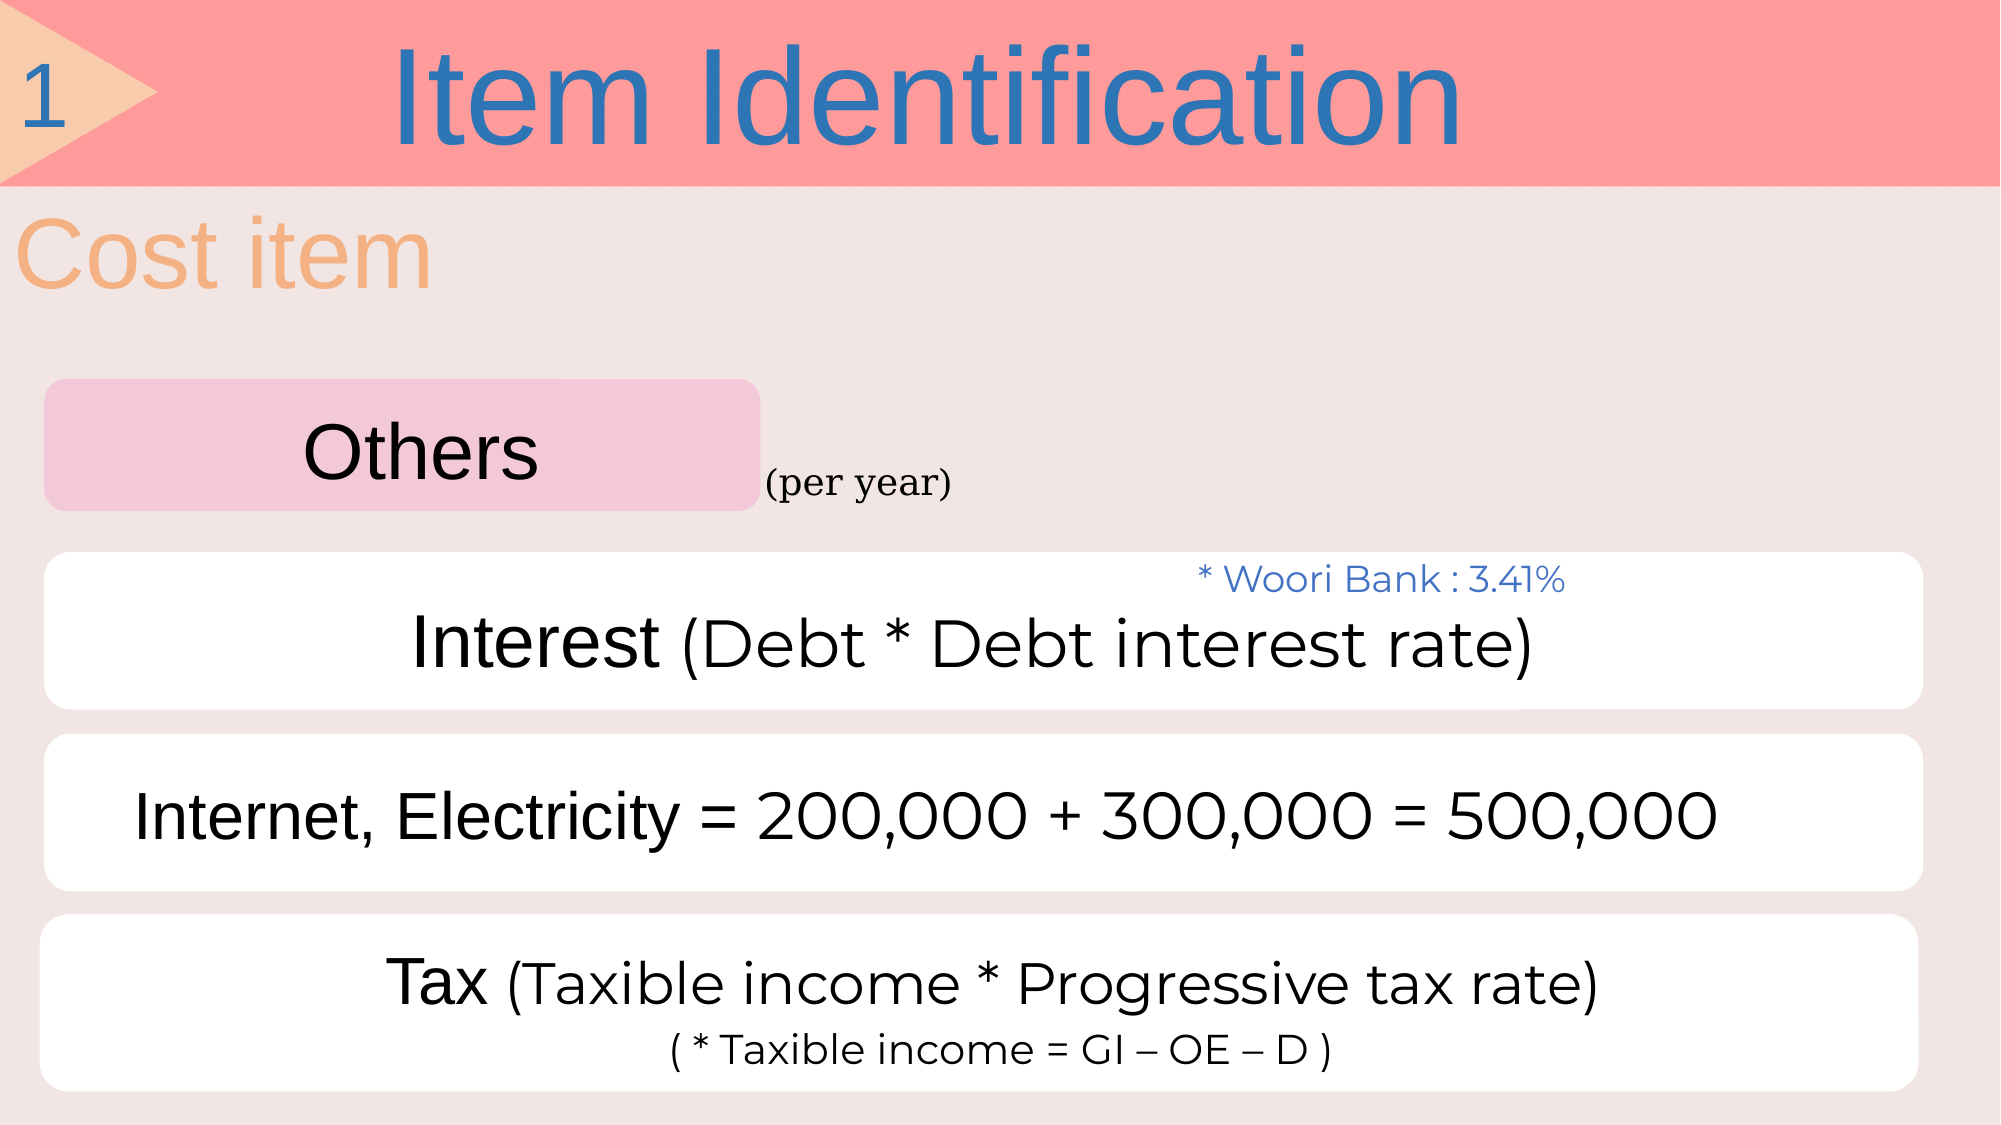

Item Identification

1
Cost item

Others
(per year)
* Woori Bank : 3.41%

Interest (Debt * Debt interest rate)

Internet, Electricity = 200,000 + 300,000 = 500,000

Tax (Taxible income * Progressive tax rate)
( * Taxible income = GI – OE – D )